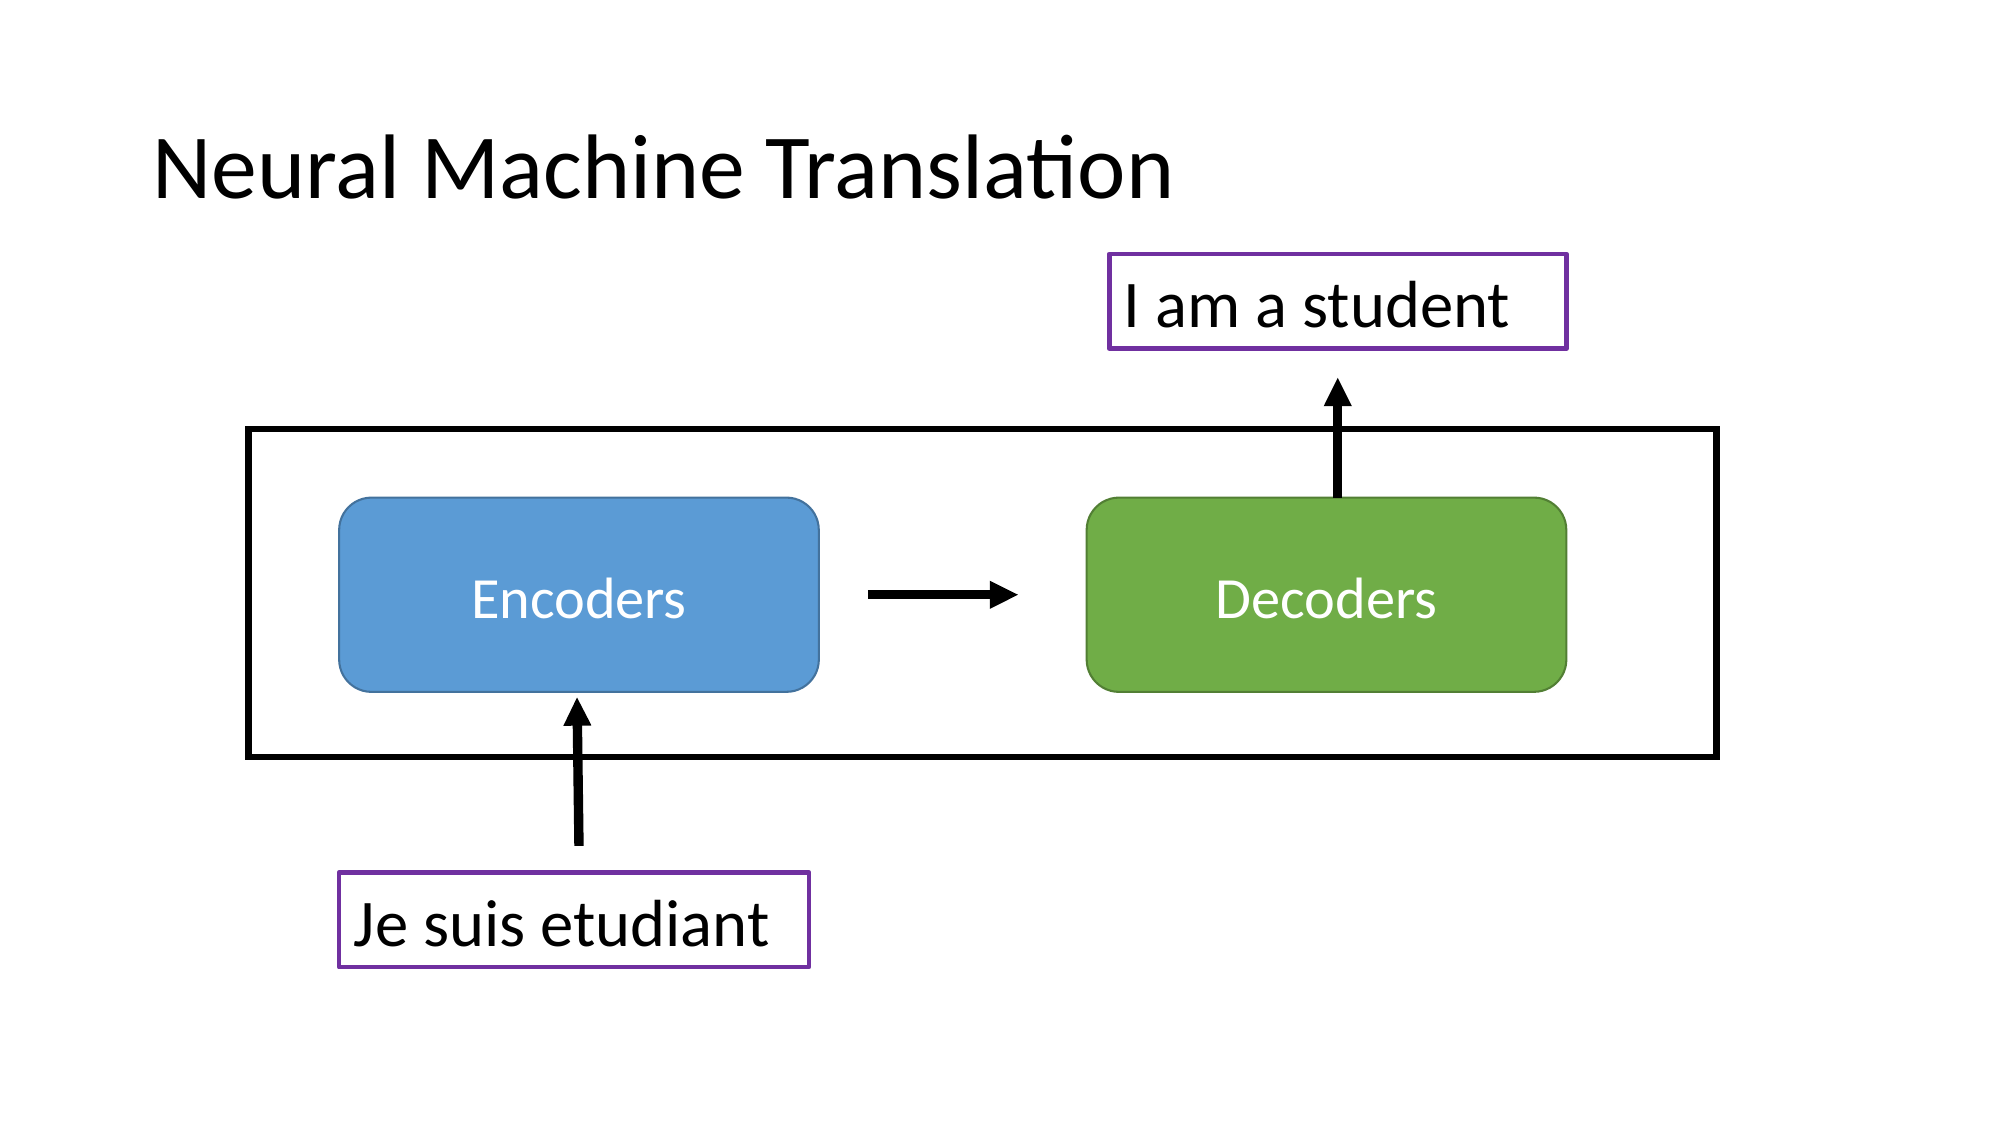

# Neural Machine Translation
I am a student

Encoders
Decoders
Je suis etudiant